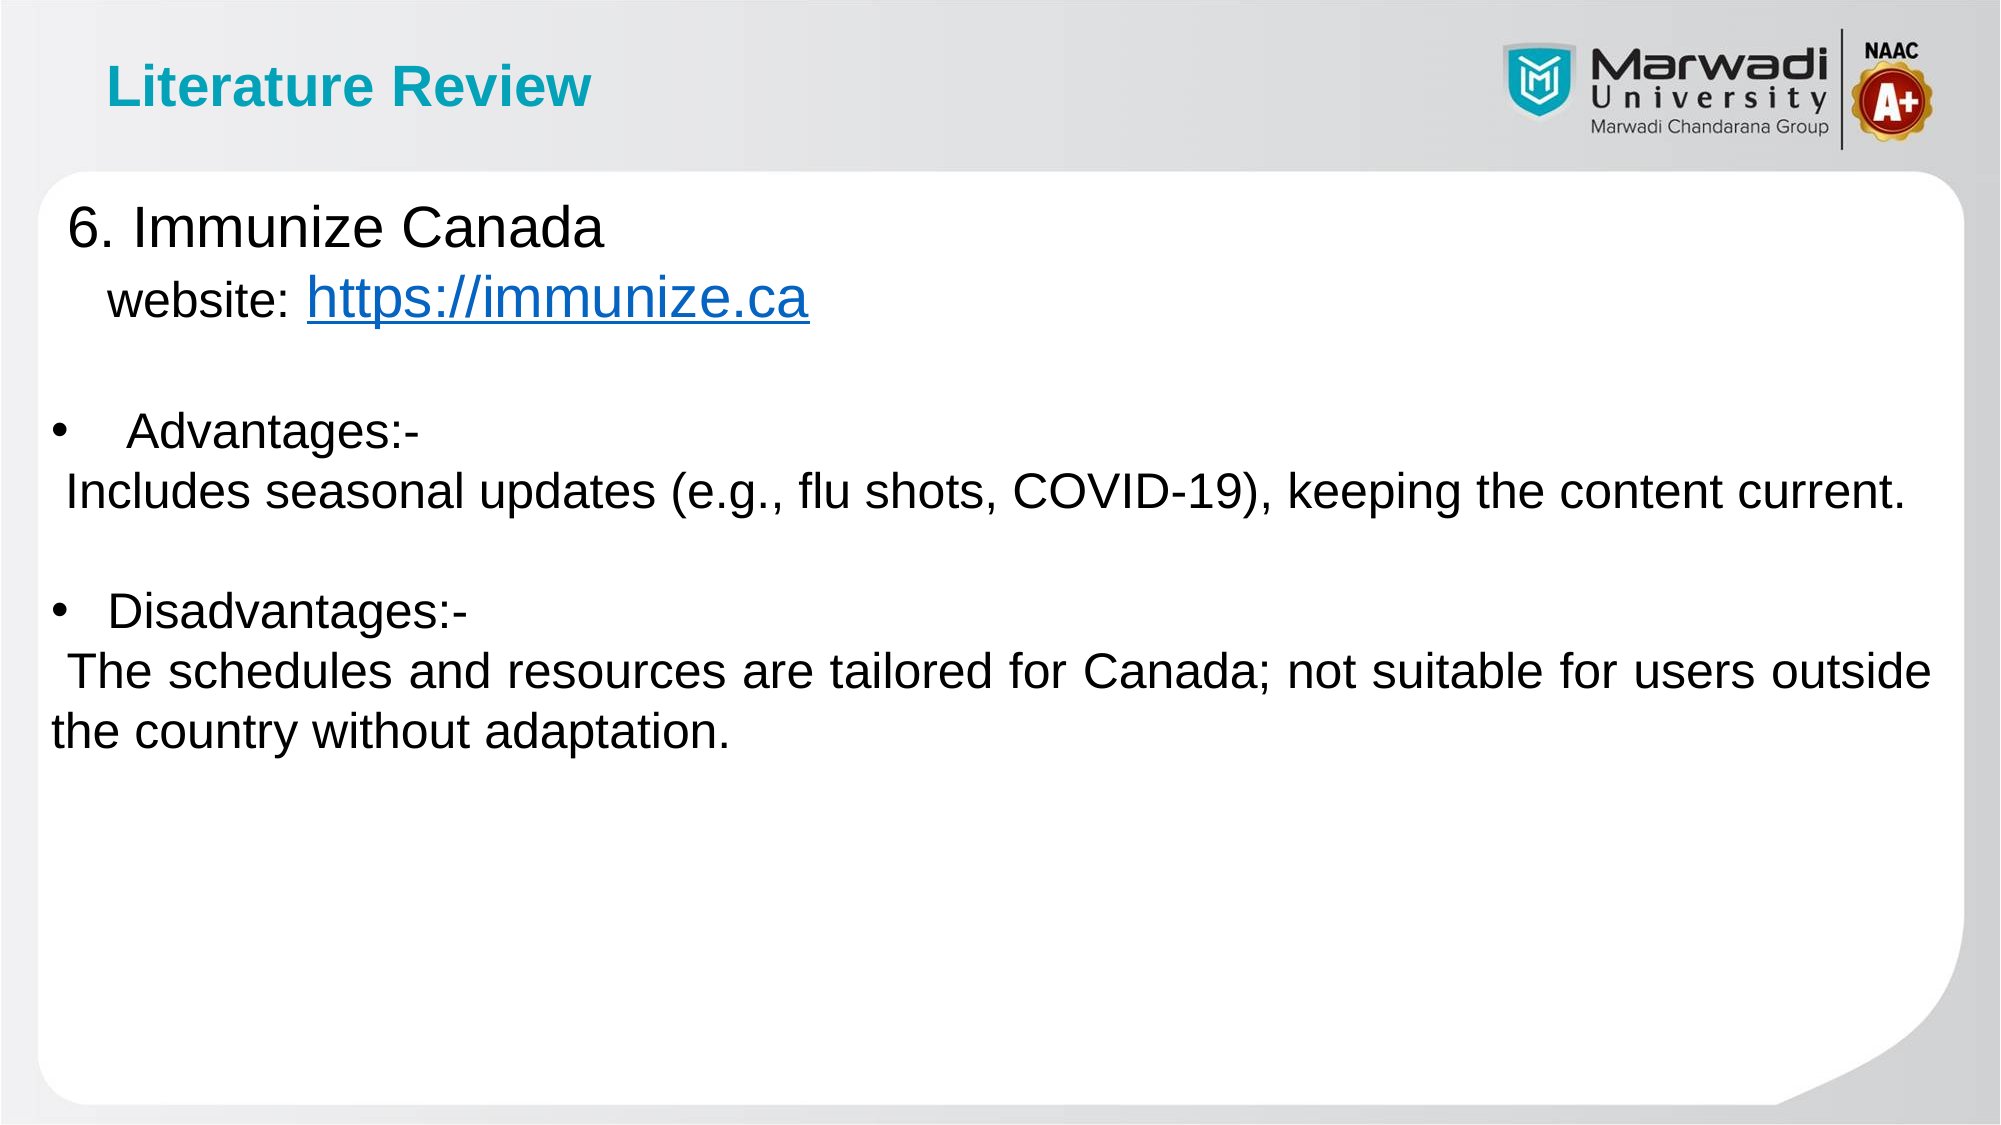

# Literature Review
 6. Immunize Canada
    website: https://immunize.ca

Advantages:-
 Includes seasonal updates (e.g., flu shots, COVID-19), keeping the content current.

Disadvantages:-
 The schedules and resources are tailored for Canada; not suitable for users outside the country without adaptation.